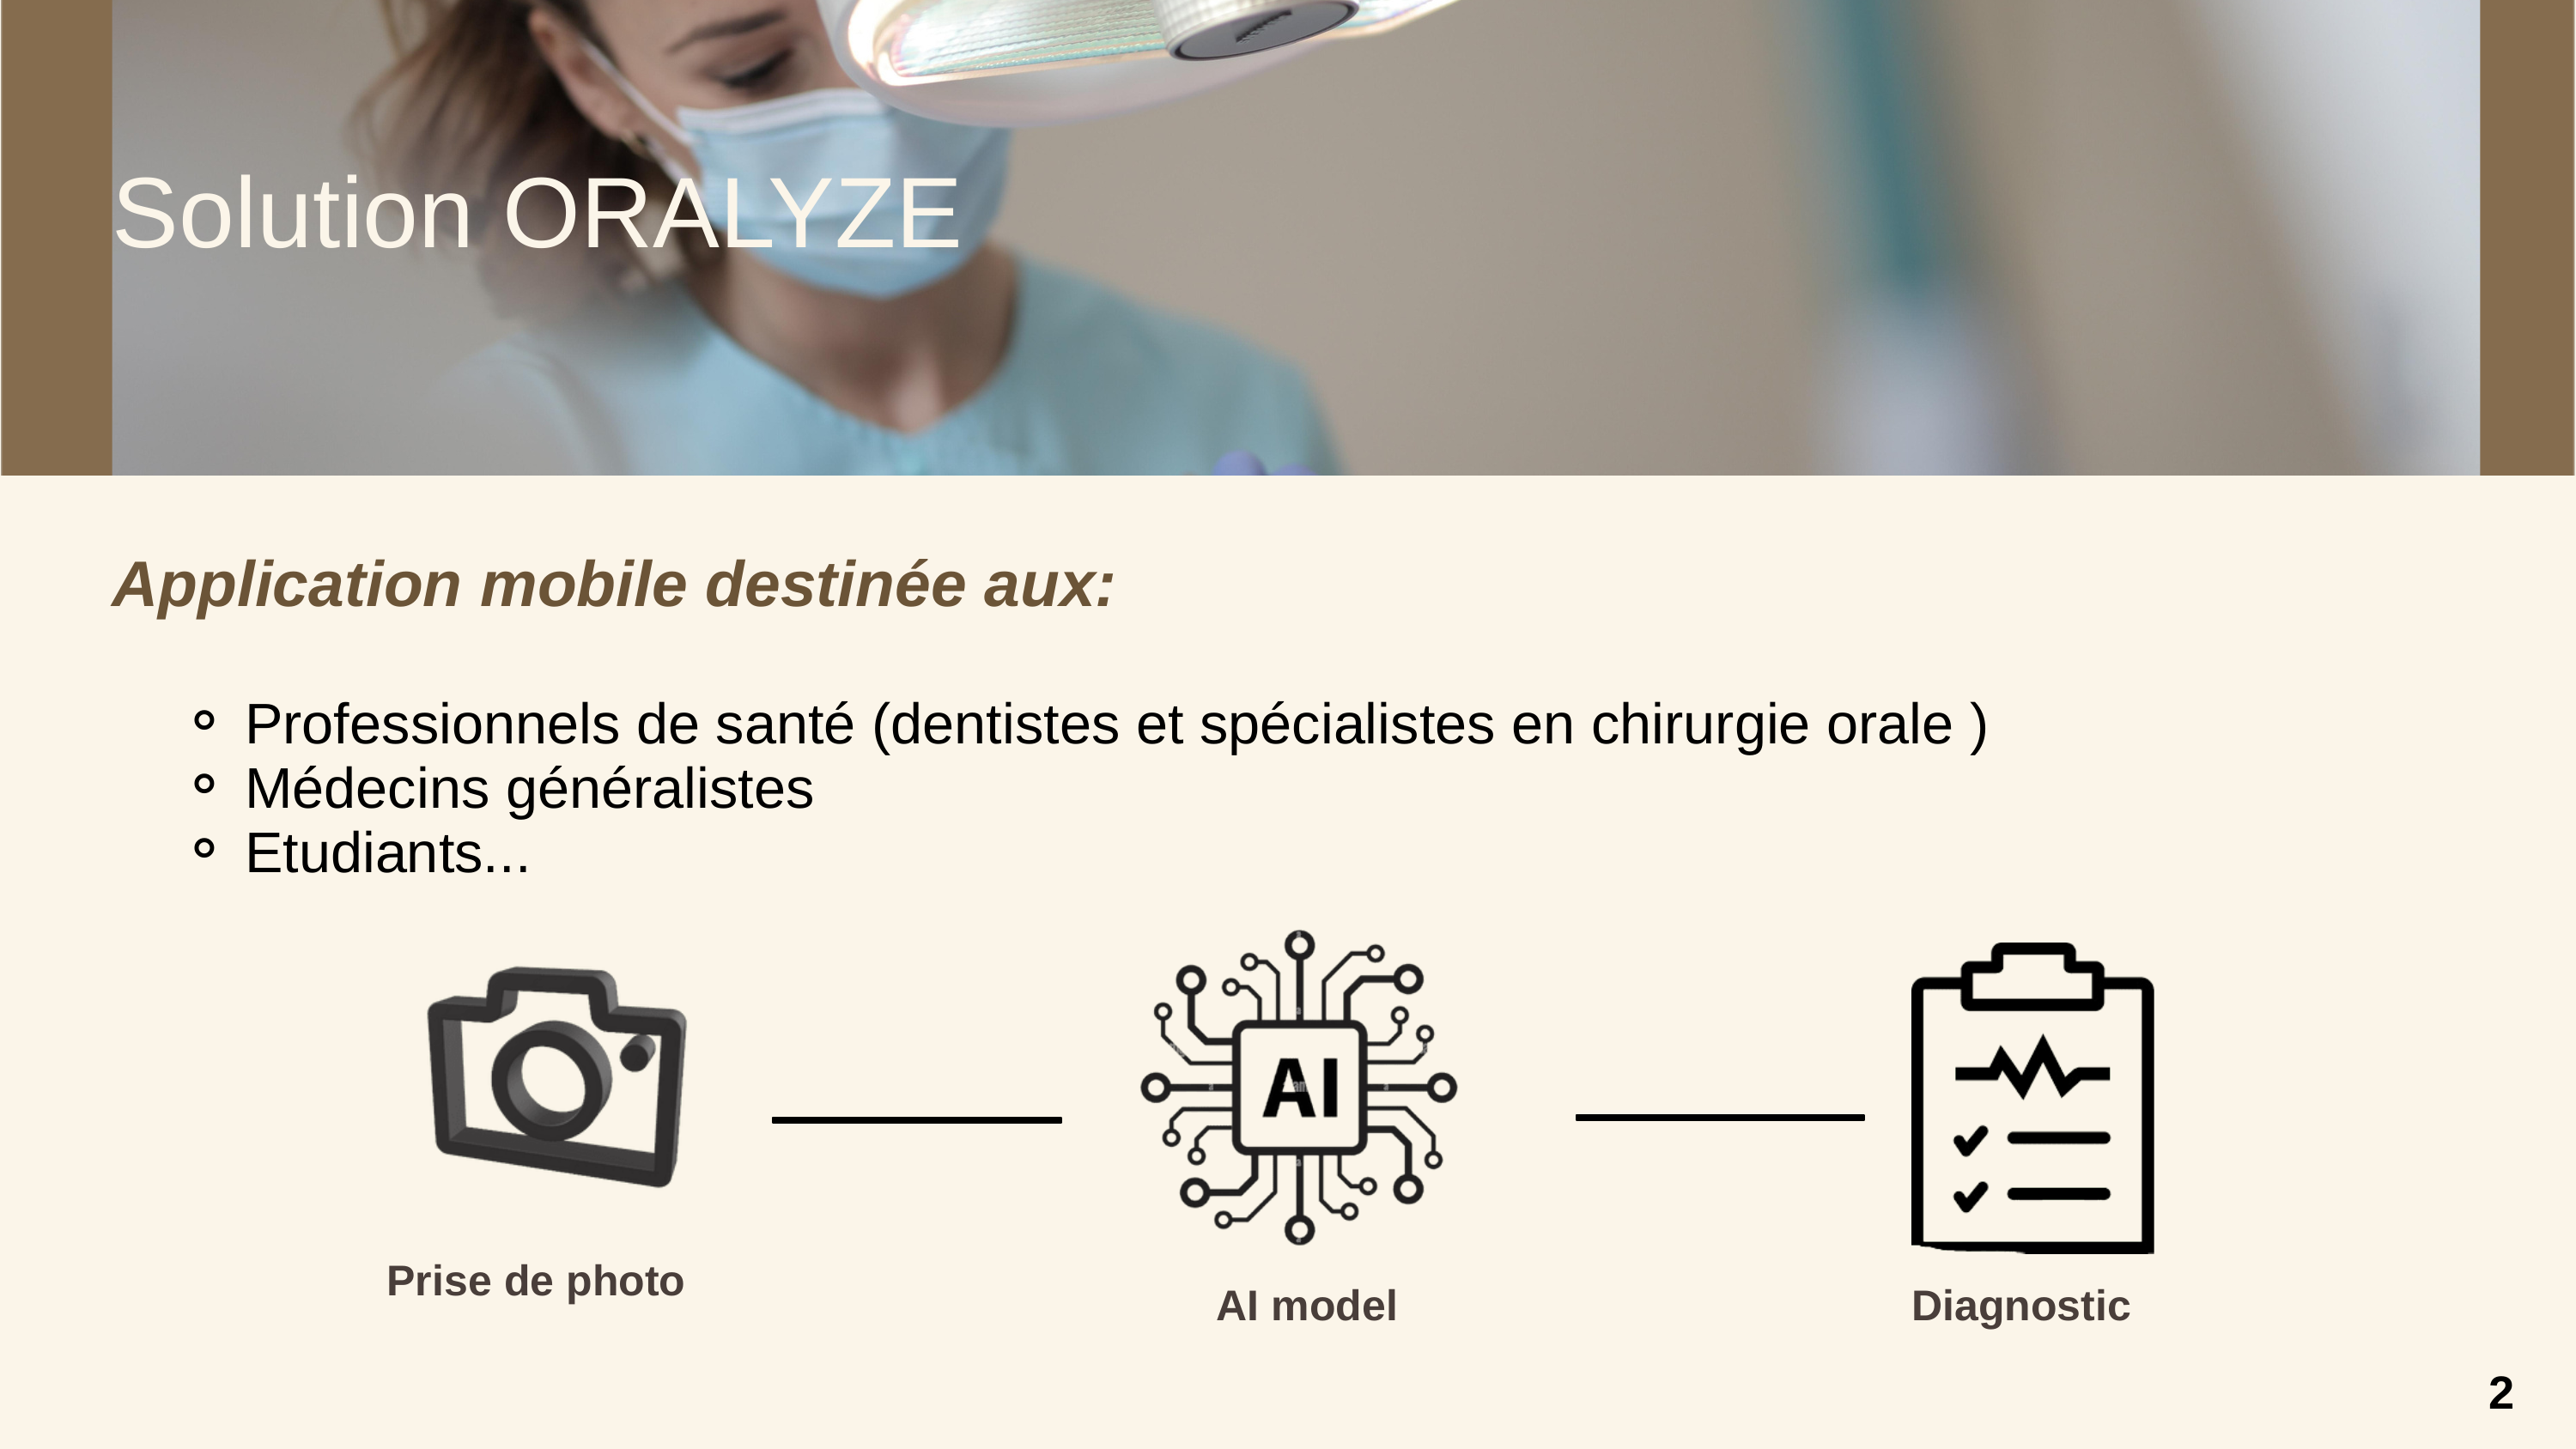

Solution ORALYZE
Application mobile destinée aux:

 Professionnels de santé (dentistes et spécialistes en chirurgie orale )
 Médecins généralistes
 Etudiants...

Prise de photo
AI model
Diagnostic
2